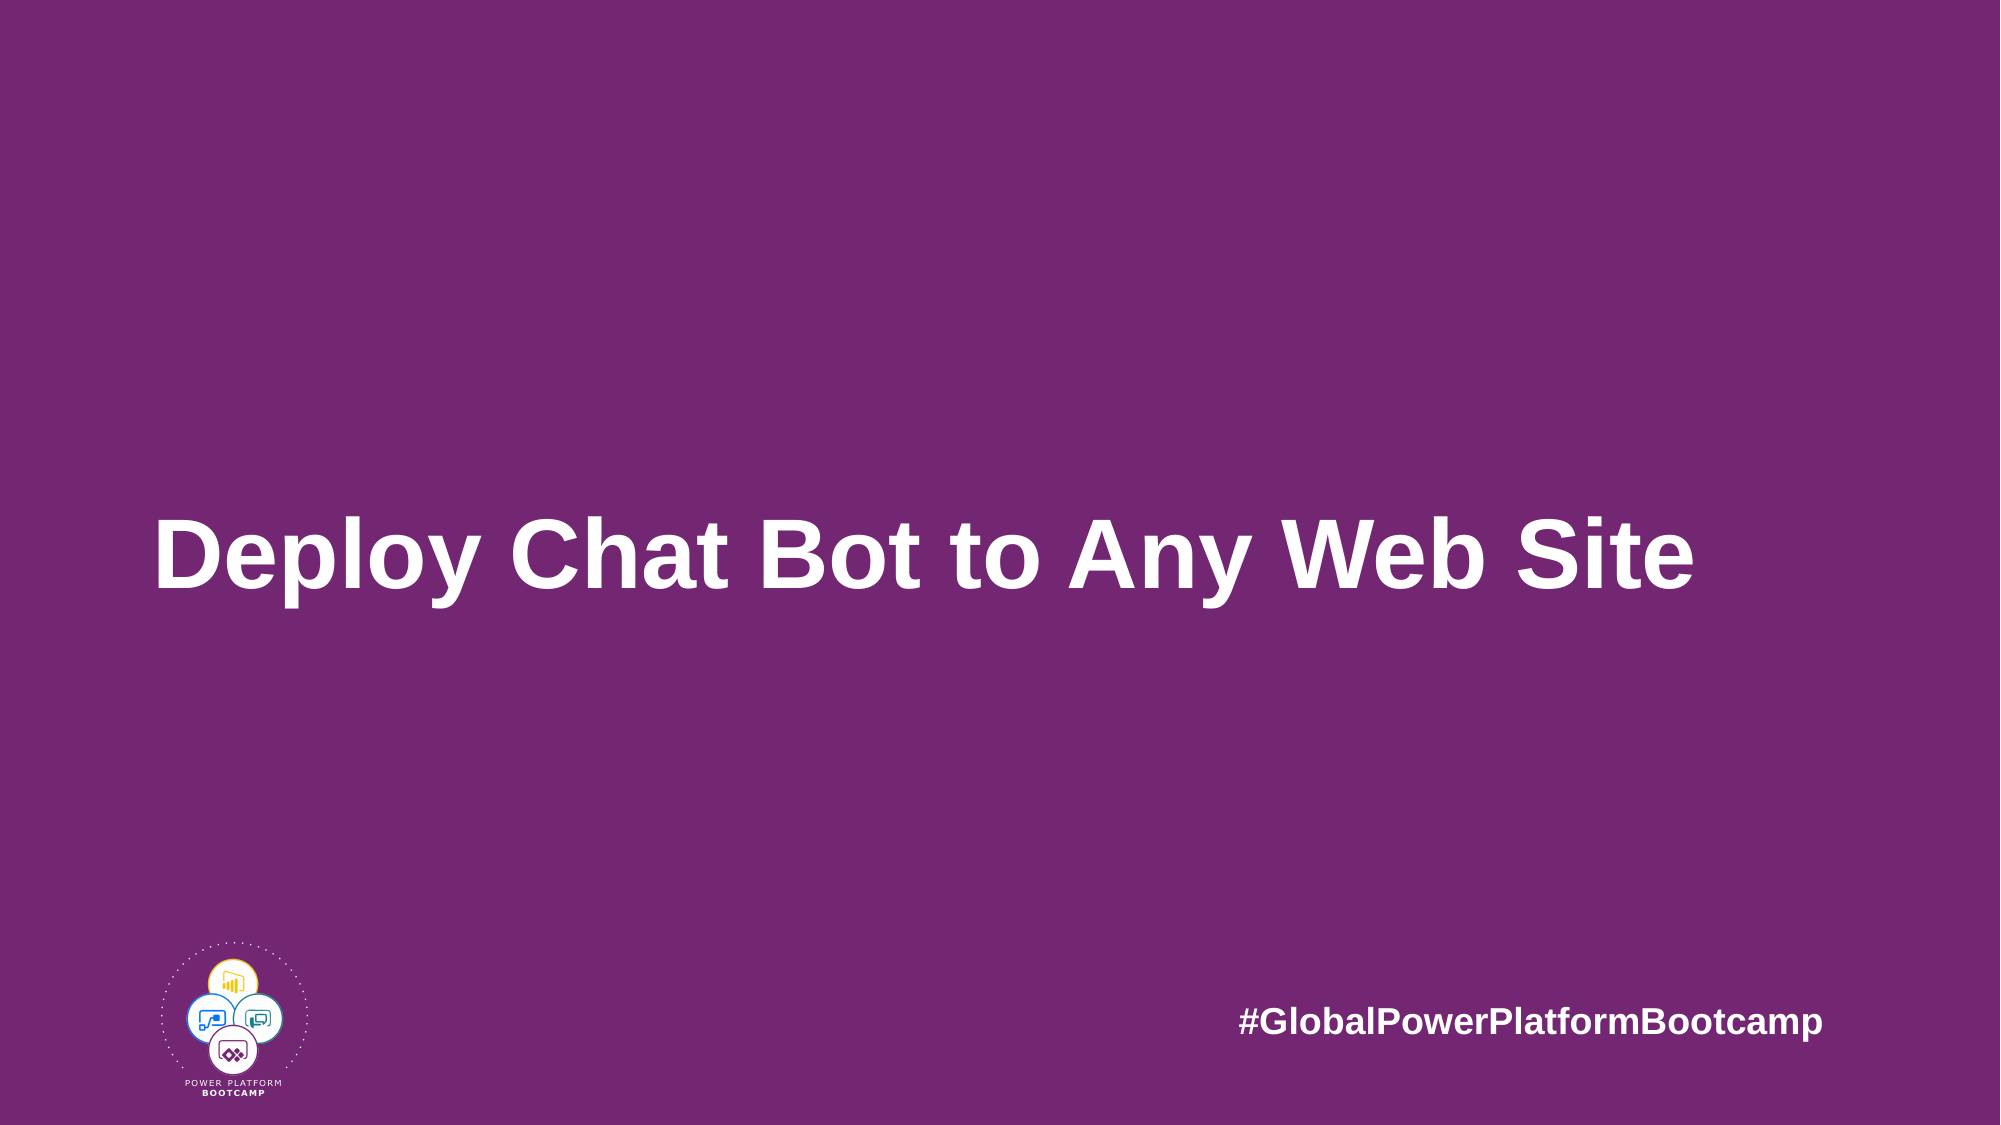

# Deploy Chat Bot to Any Web Site